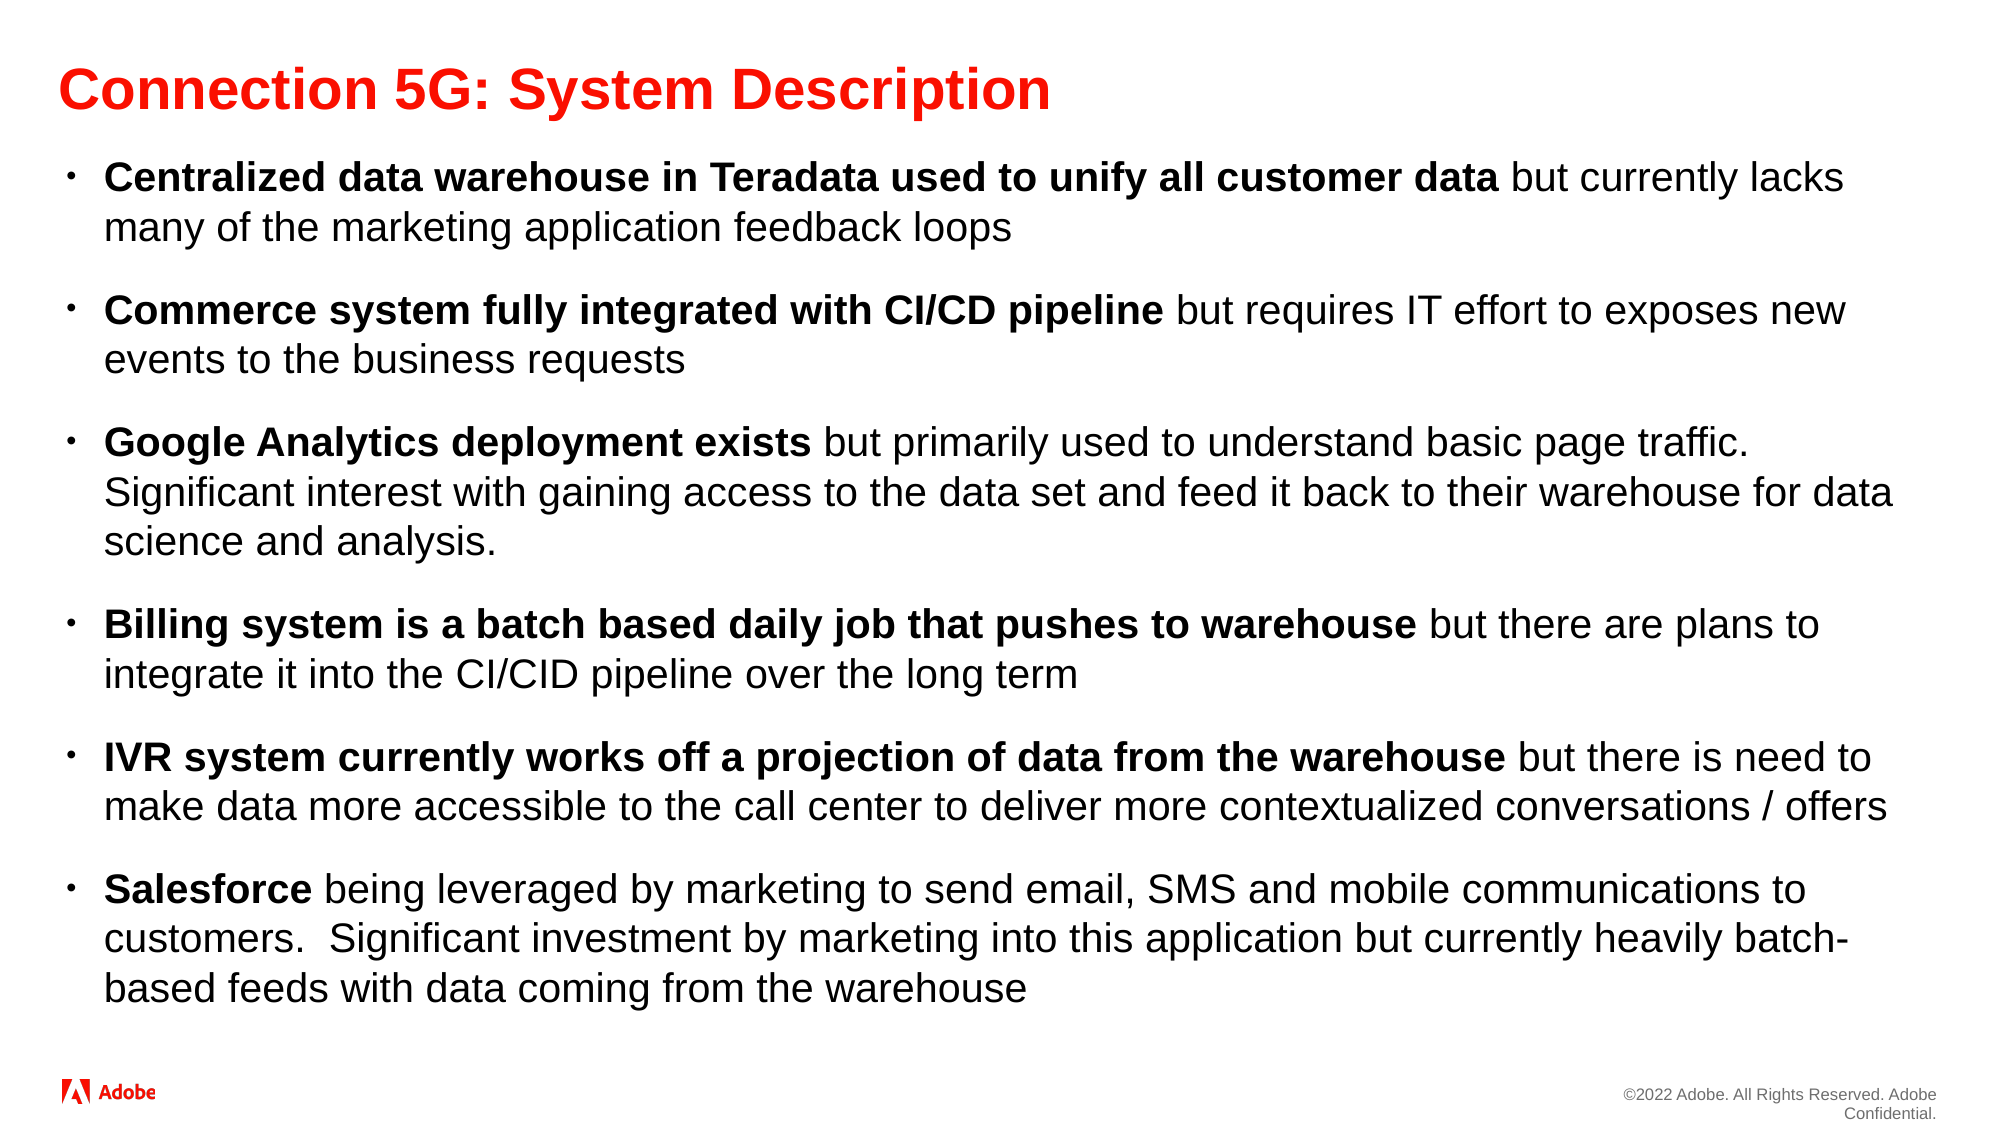

# Connection 5G: System Description
Centralized data warehouse in Teradata used to unify all customer data but currently lacks many of the marketing application feedback loops
Commerce system fully integrated with CI/CD pipeline but requires IT effort to exposes new events to the business requests
Google Analytics deployment exists but primarily used to understand basic page traffic. Significant interest with gaining access to the data set and feed it back to their warehouse for data science and analysis.
Billing system is a batch based daily job that pushes to warehouse but there are plans to integrate it into the CI/CID pipeline over the long term
IVR system currently works off a projection of data from the warehouse but there is need to make data more accessible to the call center to deliver more contextualized conversations / offers
Salesforce being leveraged by marketing to send email, SMS and mobile communications to customers.  Significant investment by marketing into this application but currently heavily batch-based feeds with data coming from the warehouse